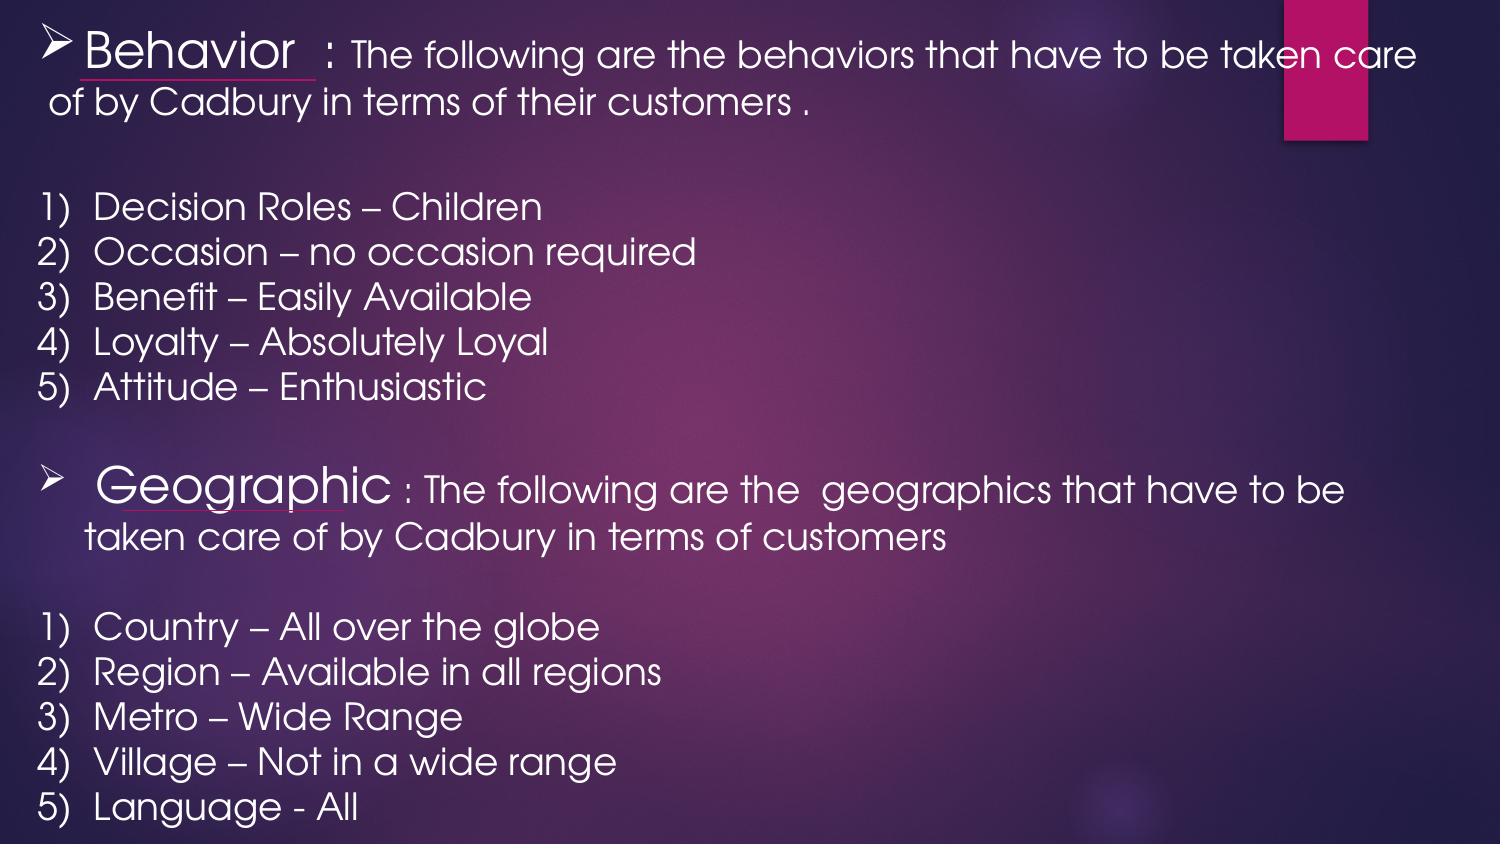

Behavior  : The following are the behaviors that have to be taken care
 of by Cadbury in terms of their customers .

Decision Roles – Children
Occasion – no occasion required
Benefit – Easily Available
Loyalty – Absolutely Loyal
Attitude – Enthusiastic

 Geographic : The following are the  geographics that have to be taken care of by Cadbury in terms of customers

Country – All over the globe
Region – Available in all regions
Metro – Wide Range
Village – Not in a wide range
Language - All